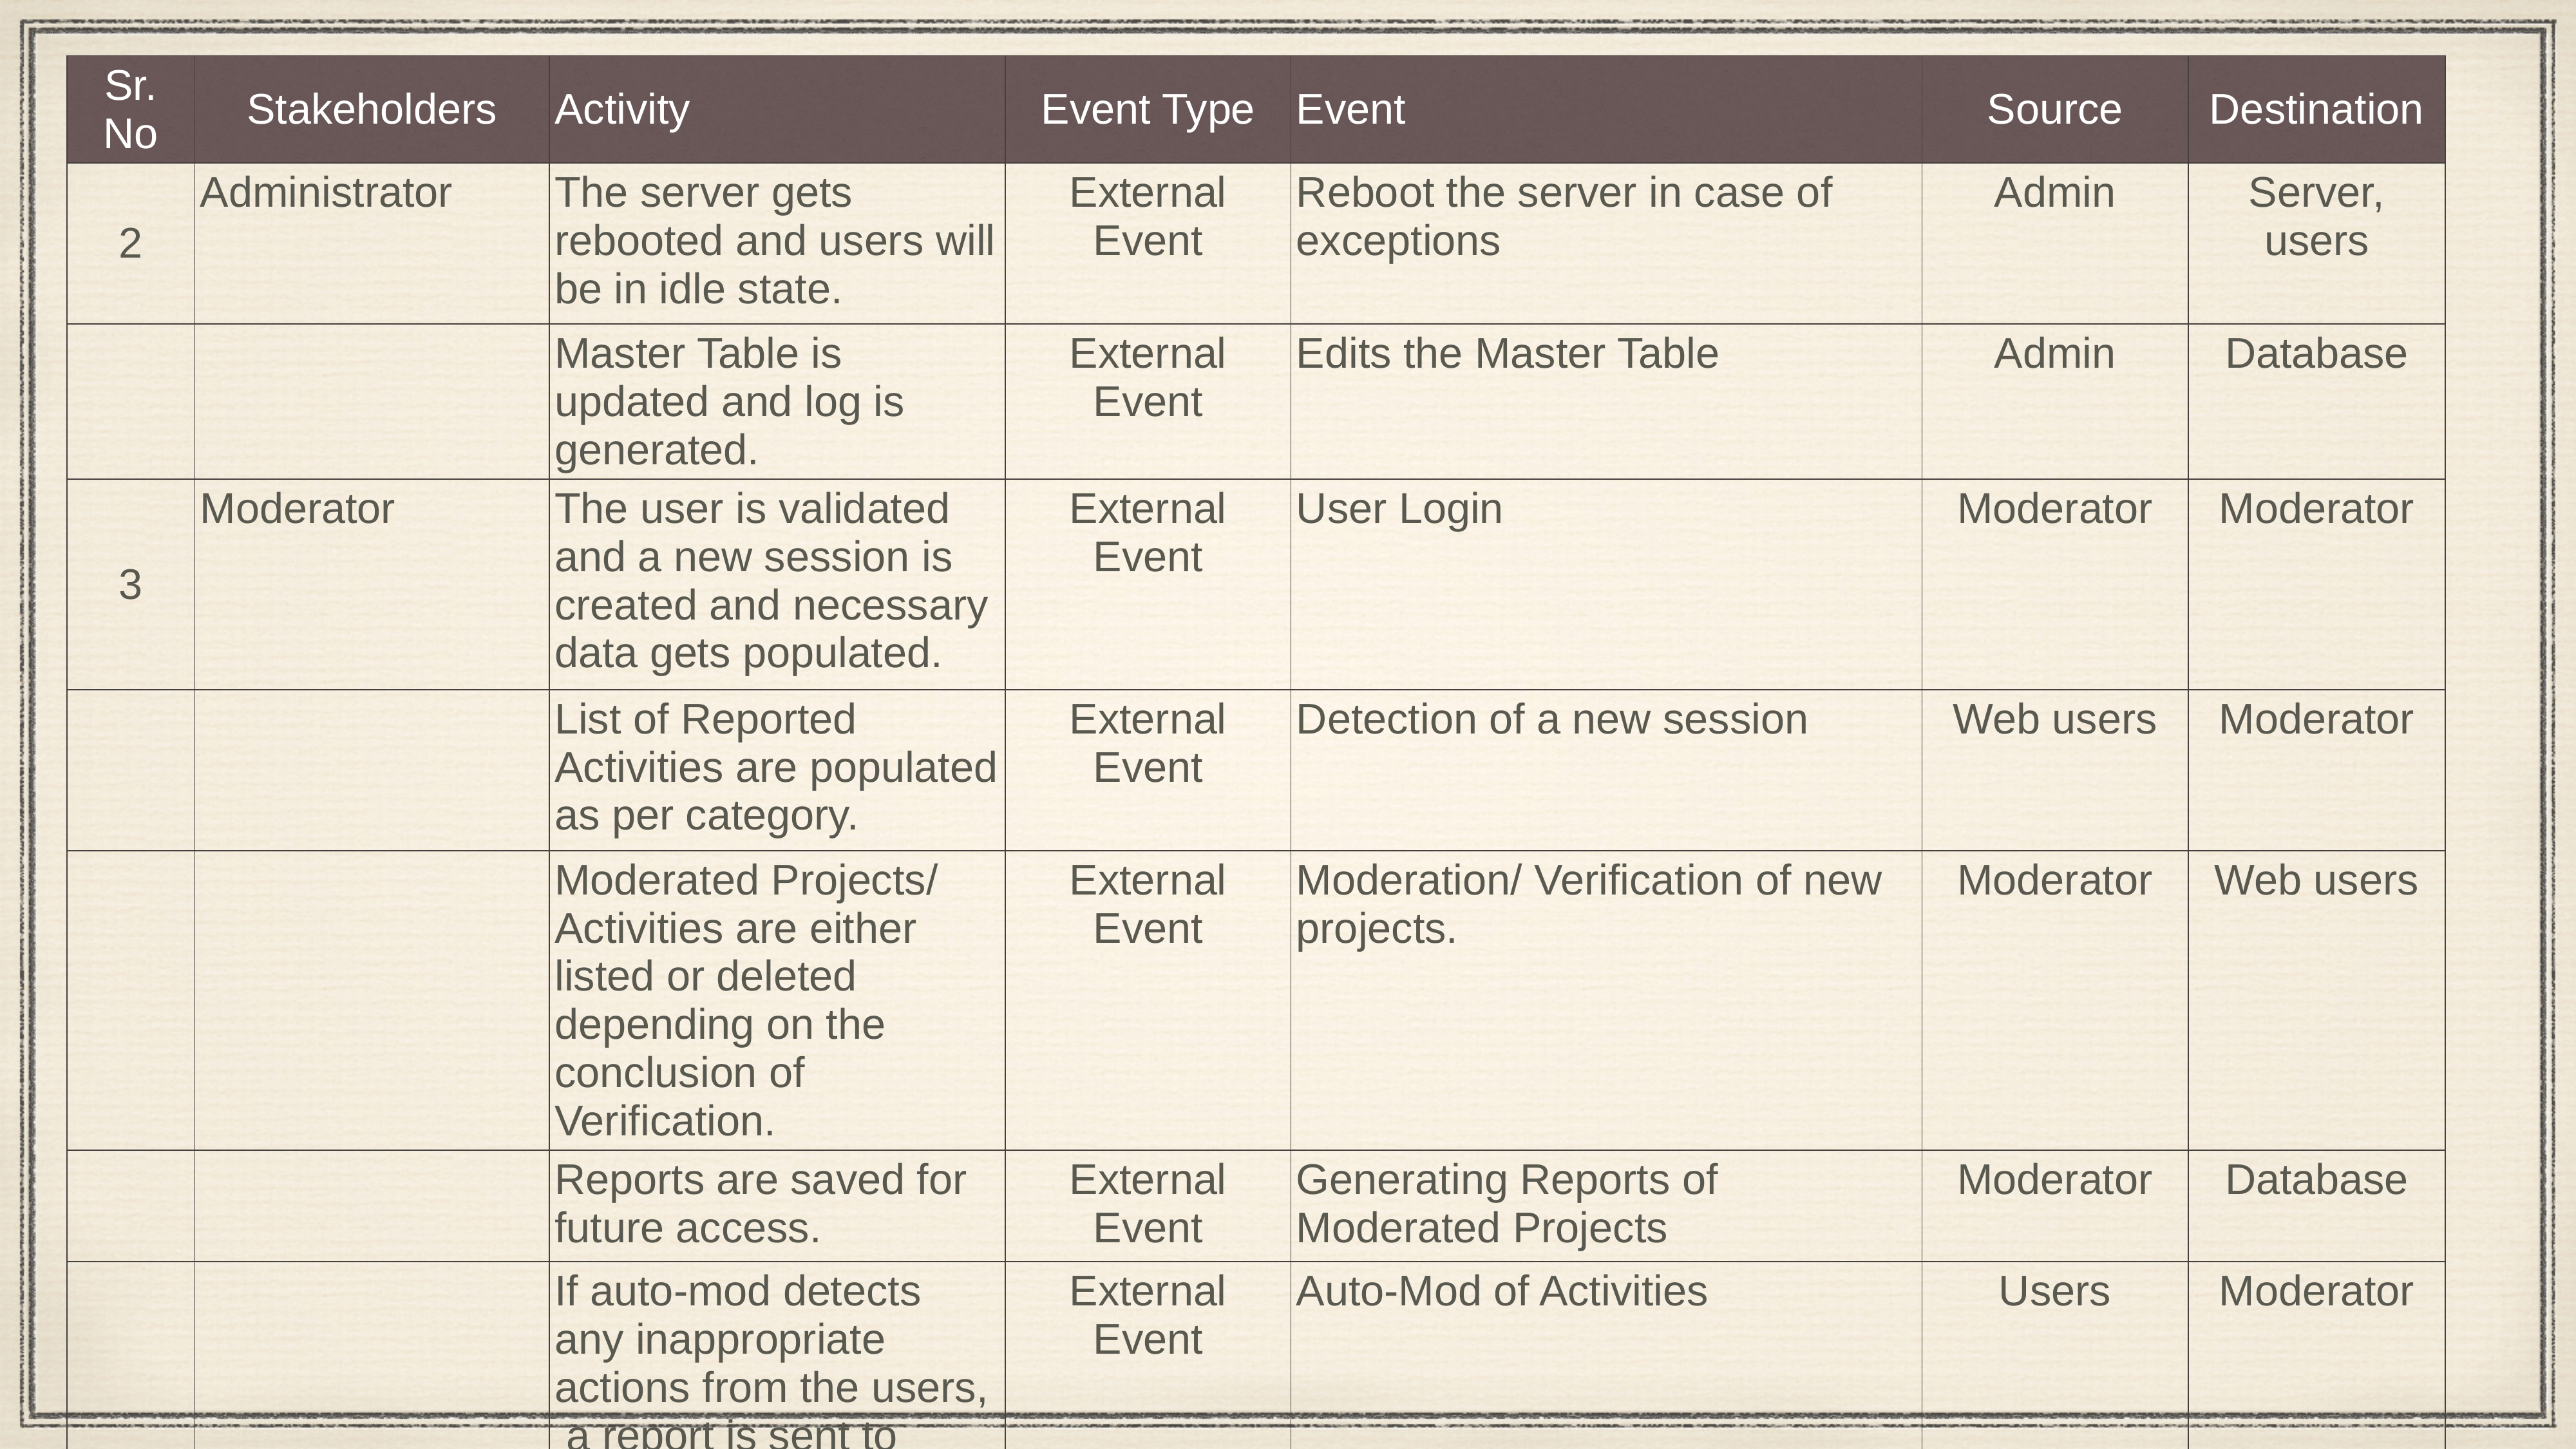

| Sr. No | Stakeholders | Activity | Event Type | Event | Source | Destination |
| --- | --- | --- | --- | --- | --- | --- |
| 2 | Administrator | The server gets rebooted and users will be in idle state. | External Event | Reboot the server in case of exceptions | Admin | Server, users |
|  |  | Master Table is updated and log is generated. | External Event | Edits the Master Table | Admin | Database |
| 3 | Moderator | The user is validated and a new session is created and necessary data gets populated. | External Event | User Login | Moderator | Moderator |
|  |  | List of Reported Activities are populated as per category. | External Event | Detection of a new session | Web users | Moderator |
|  |  | Moderated Projects/ Activities are either listed or deleted depending on the conclusion of Verification. | External Event | Moderation/ Verification of new projects. | Moderator | Web users |
|  |  | Reports are saved for future access. | External Event | Generating Reports of Moderated Projects | Moderator | Database |
|  |  | If auto-mod detects any inappropriate actions from the users, a report is sent to moderator for further verification. | External Event | Auto-Mod of Activities | Users | Moderator |